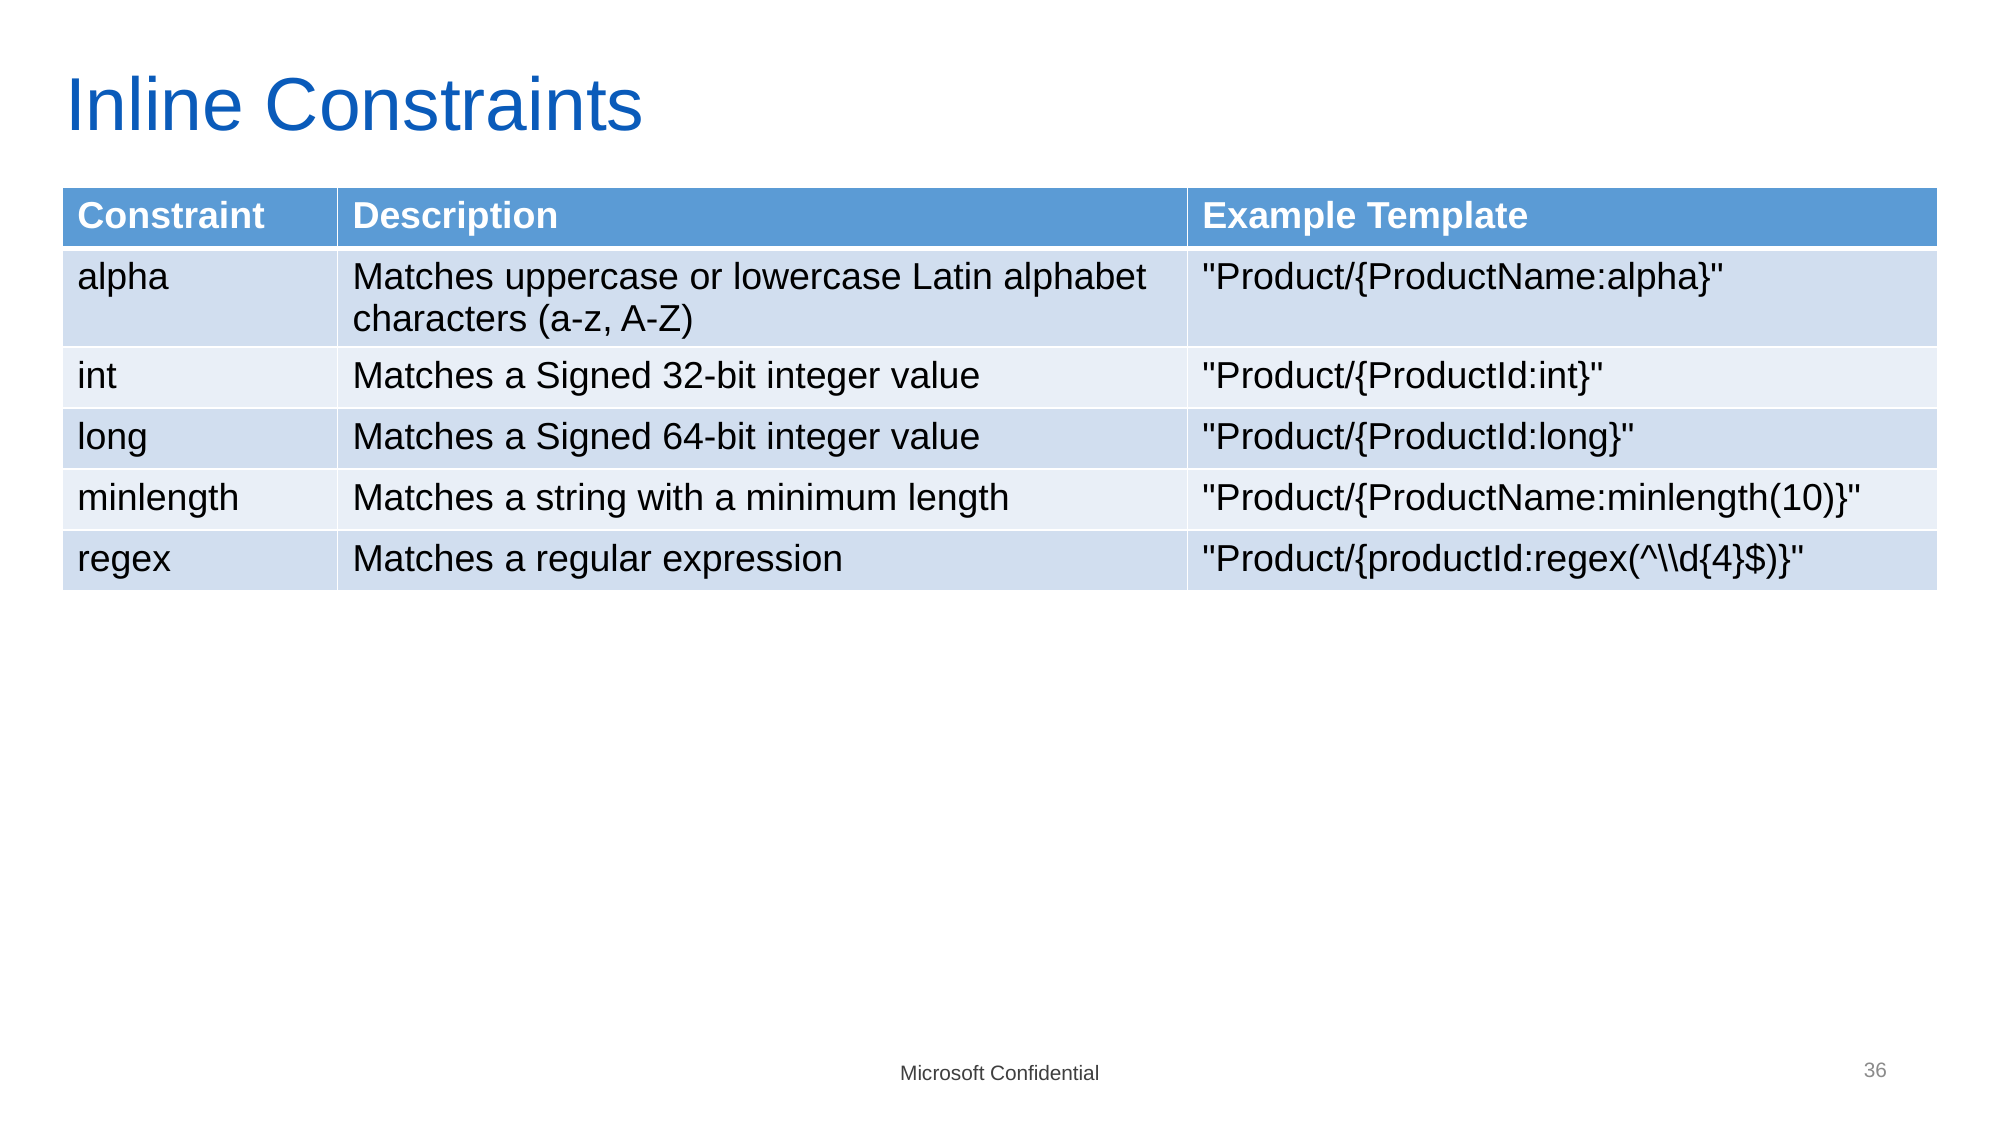

# Inline Constraints
| Constraint | Description | Example Template |
| --- | --- | --- |
| alpha | Matches uppercase or lowercase Latin alphabet characters (a-z, A-Z) | "Product/{ProductName:alpha}" |
| int | Matches a Signed 32-bit integer value | "Product/{ProductId:int}" |
| long | Matches a Signed 64-bit integer value | "Product/{ProductId:long}" |
| minlength | Matches a string with a minimum length | "Product/{ProductName:minlength(10)}" |
| regex | Matches a regular expression | "Product/{productId:regex(^\\d{4}$)}" |
36